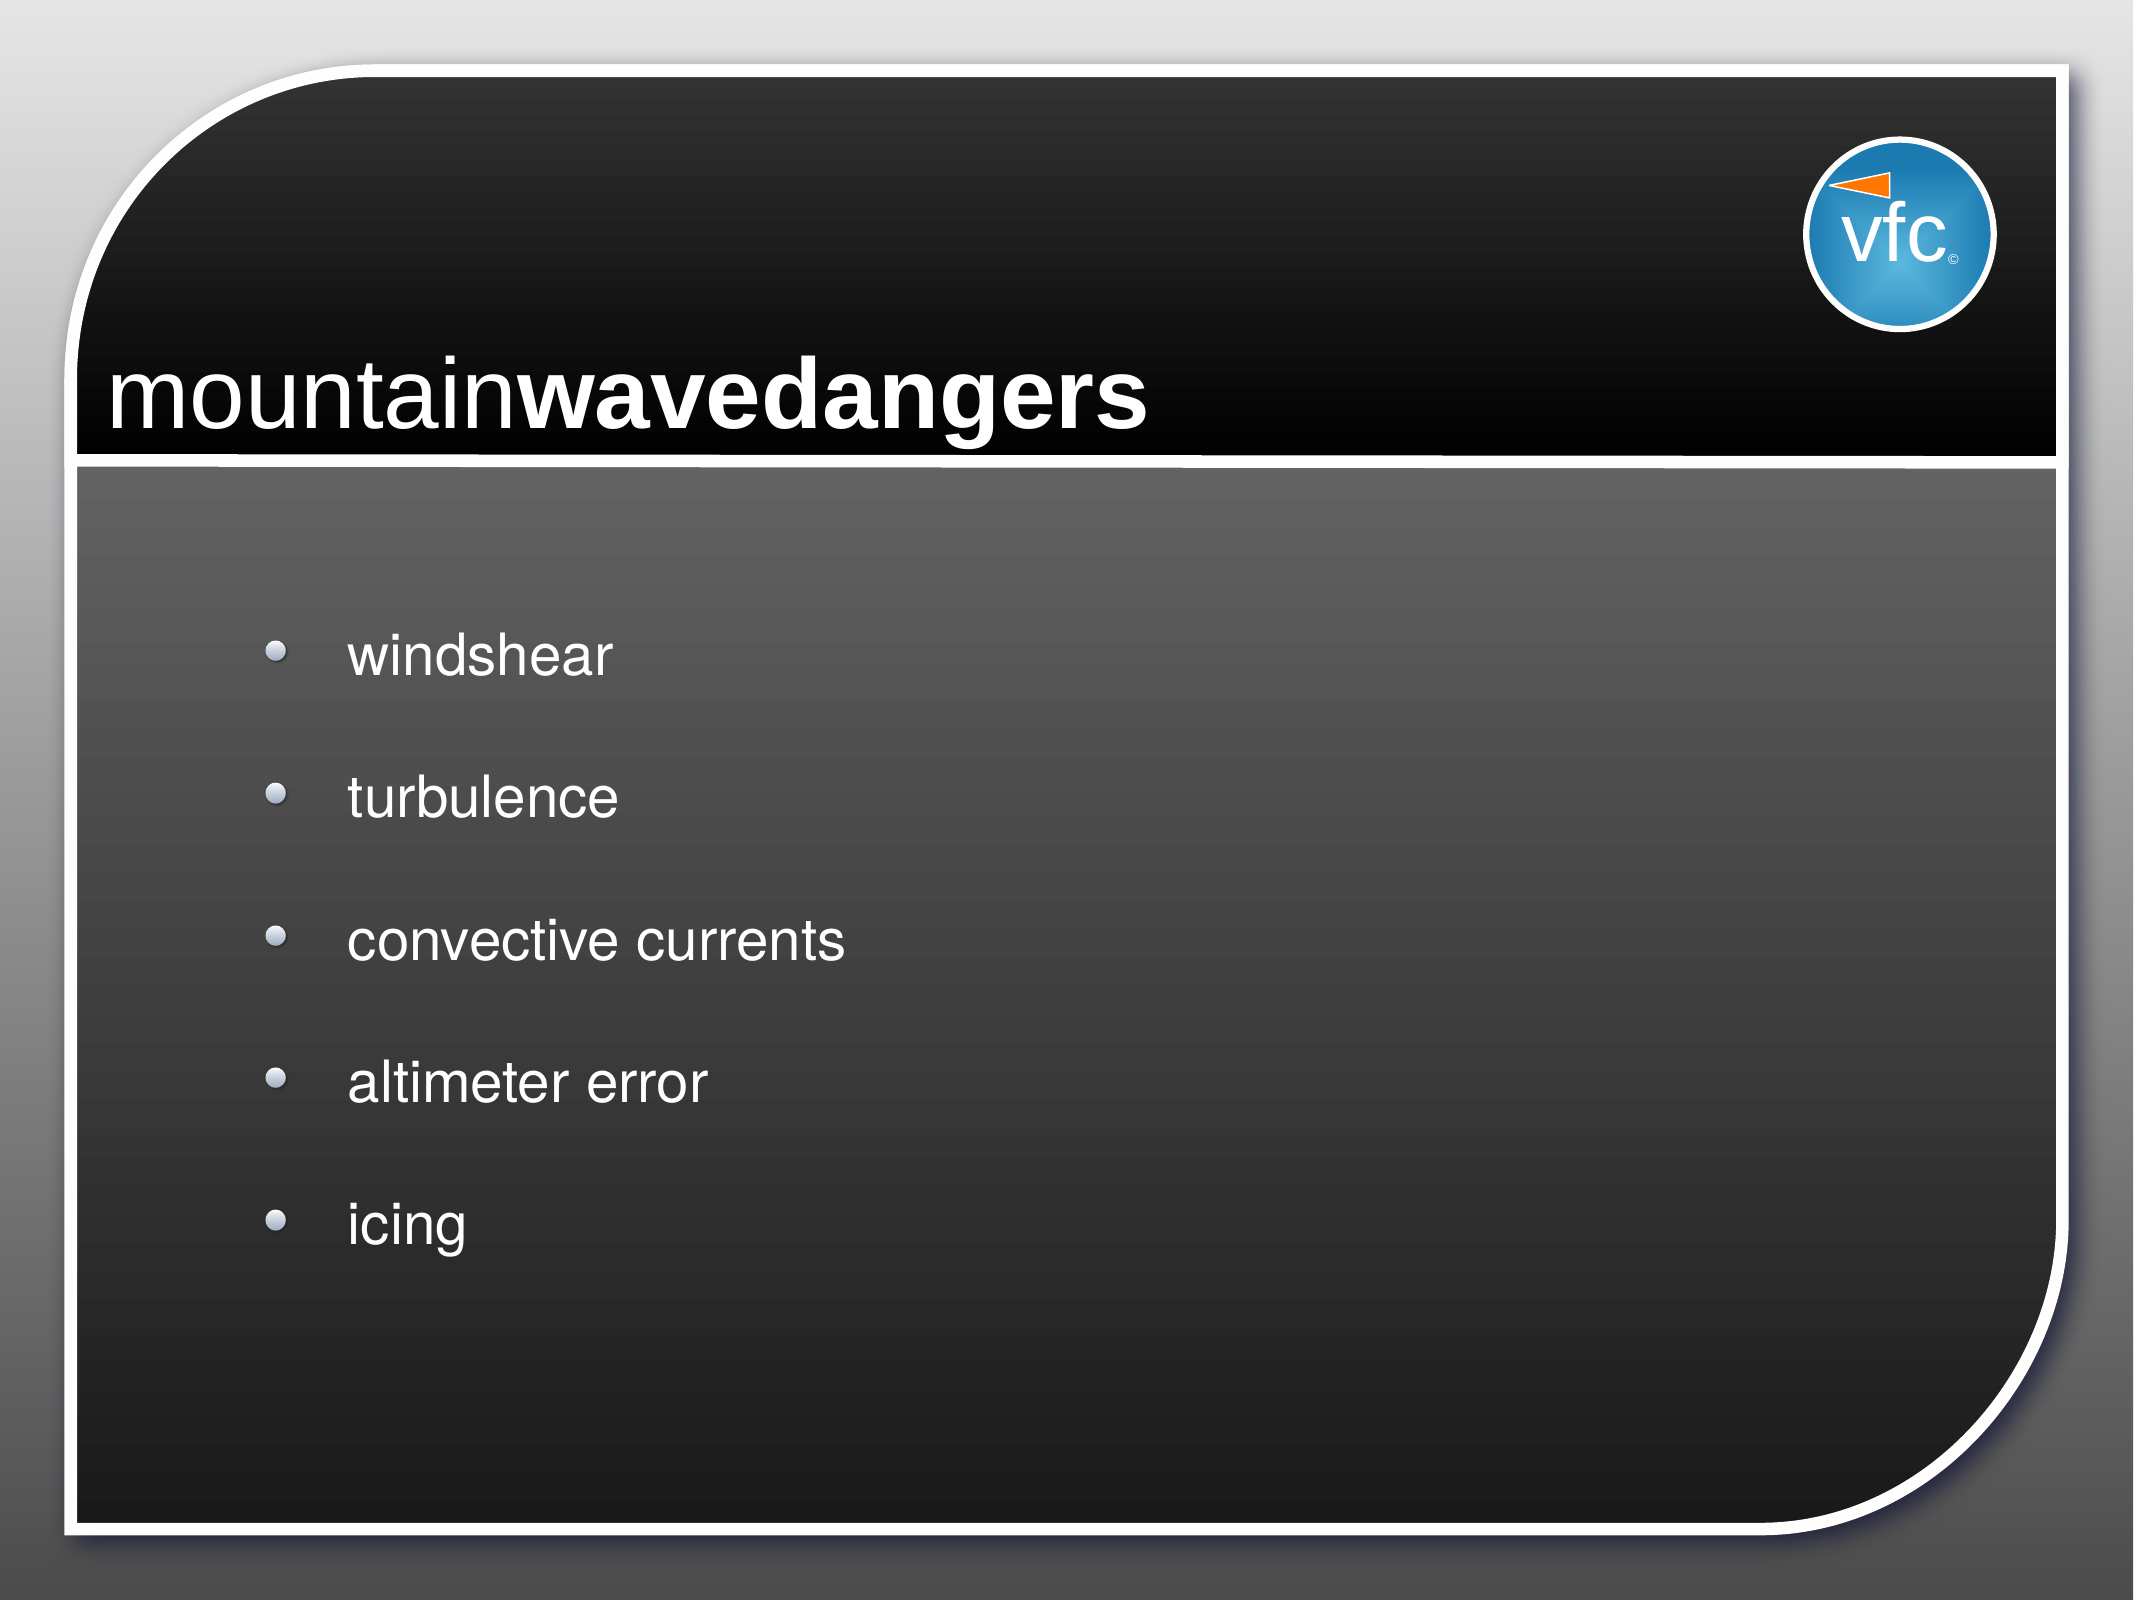

vfc©

# mountainwavedangers

windshear
turbulence
convective currents
altimeter error
icing